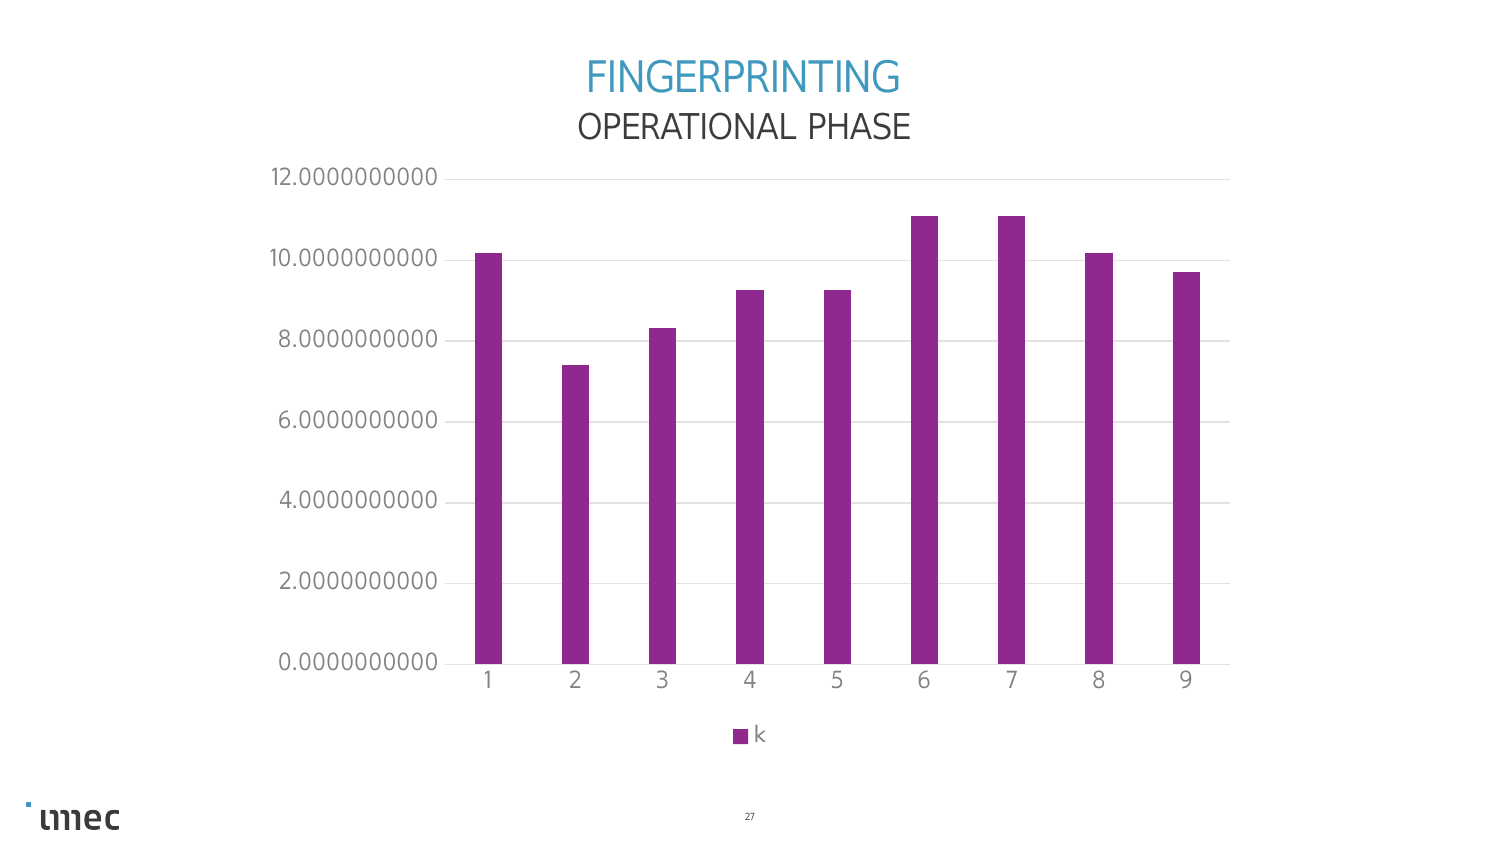

# Fingerprinting
operational phase

### Chart

| Category | k |
|---|---|
| 1.0 | 10.1851851852 |
| 2.0 | 7.4074074074 |
| 3.0 | 8.3333333333 |
| 4.0 | 9.2592592593 |
| 5.0 | 9.2592592593 |
| 6.0 | 11.1111111111 |
| 7.0 | 11.1111111111 |
| 8.0 | 10.1851851852 |
| 9.0 | 9.7222222222 |
27